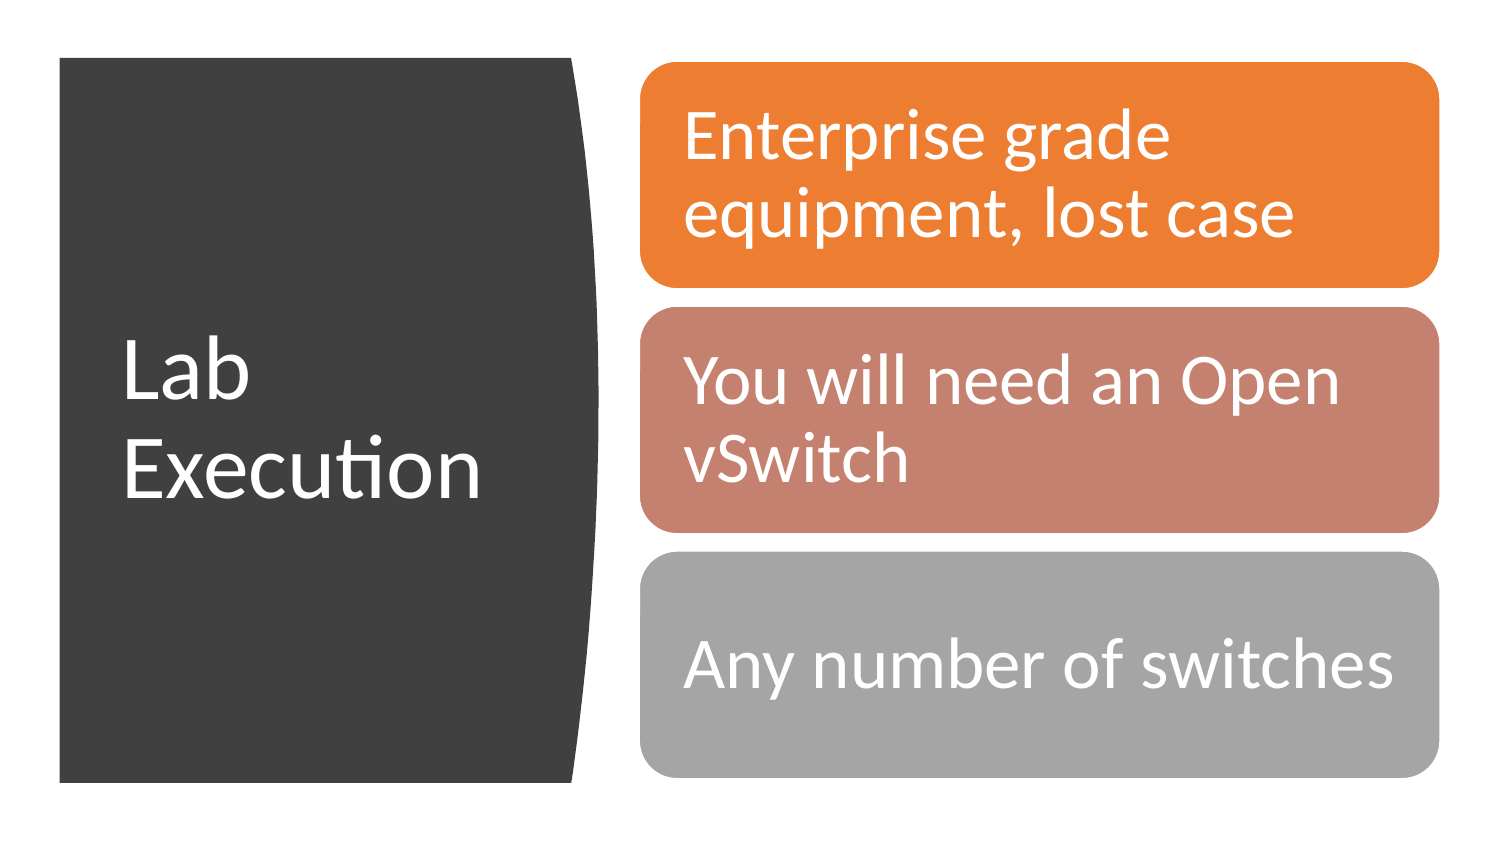

Enterprise grade equipment, lost case
You will need an Open vSwitch
Any number of switches
# Lab Execution